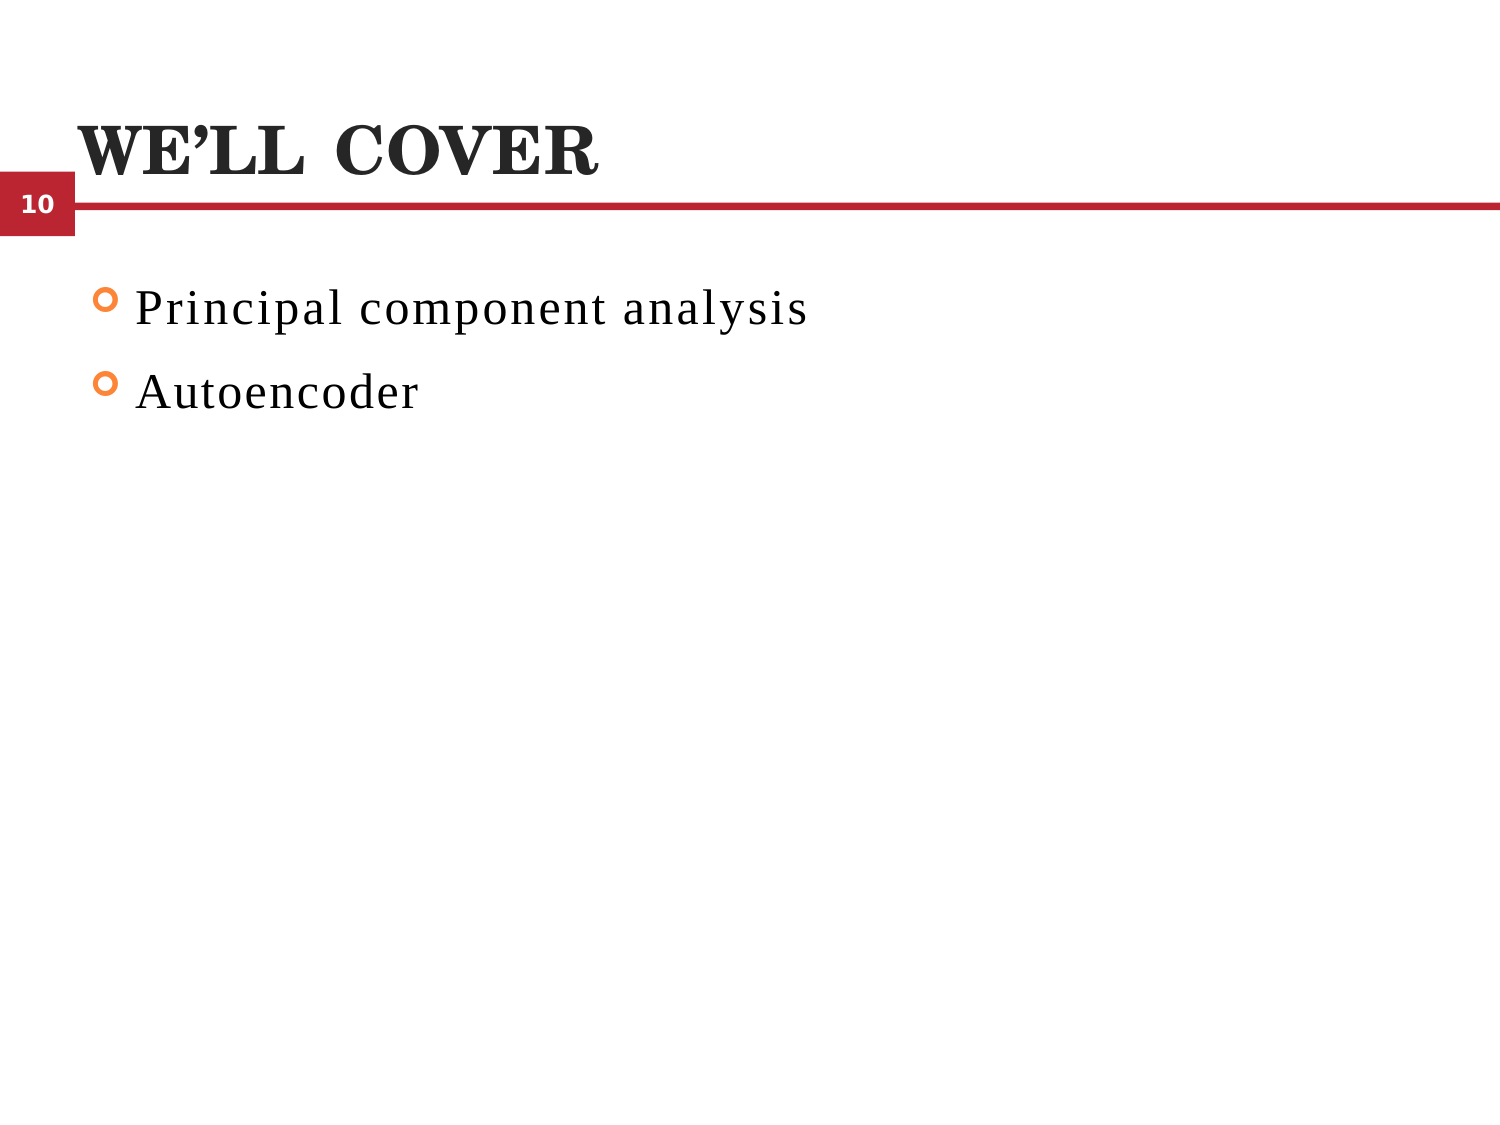

# We’ll Cover
Principal component analysis
Autoencoder
6